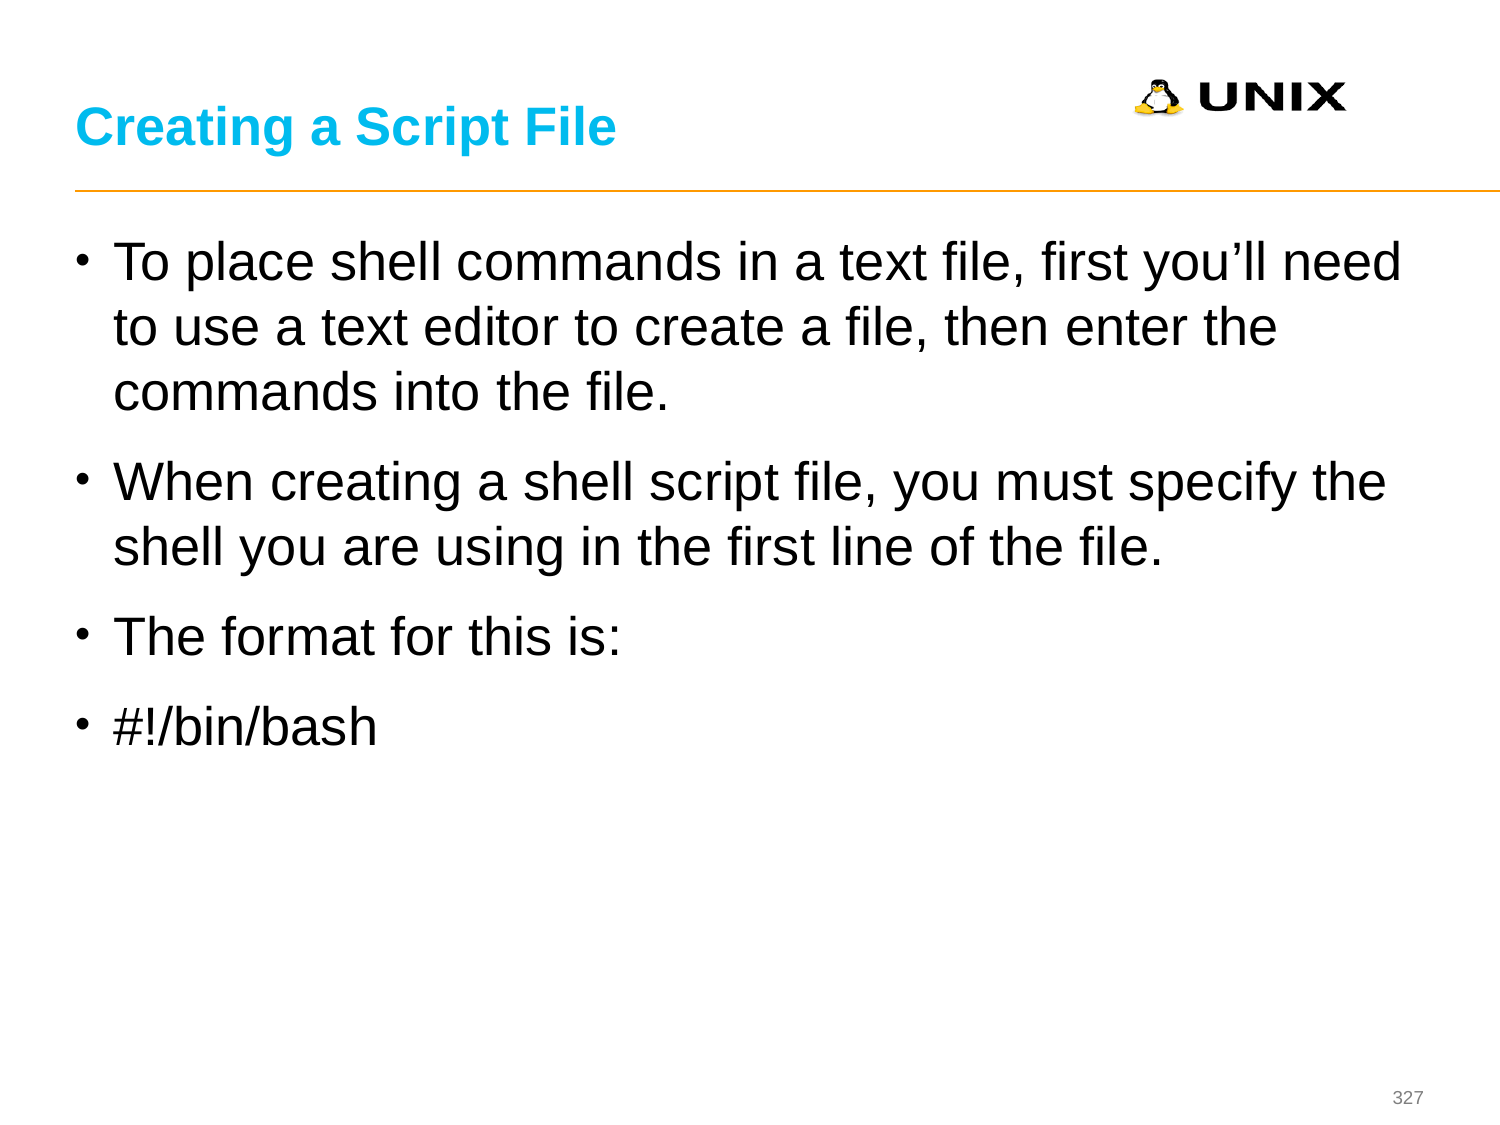

# Creating a Script File
To place shell commands in a text file, first you’ll need to use a text editor to create a file, then enter the commands into the file.
When creating a shell script file, you must specify the shell you are using in the first line of the file.
The format for this is:
#!/bin/bash